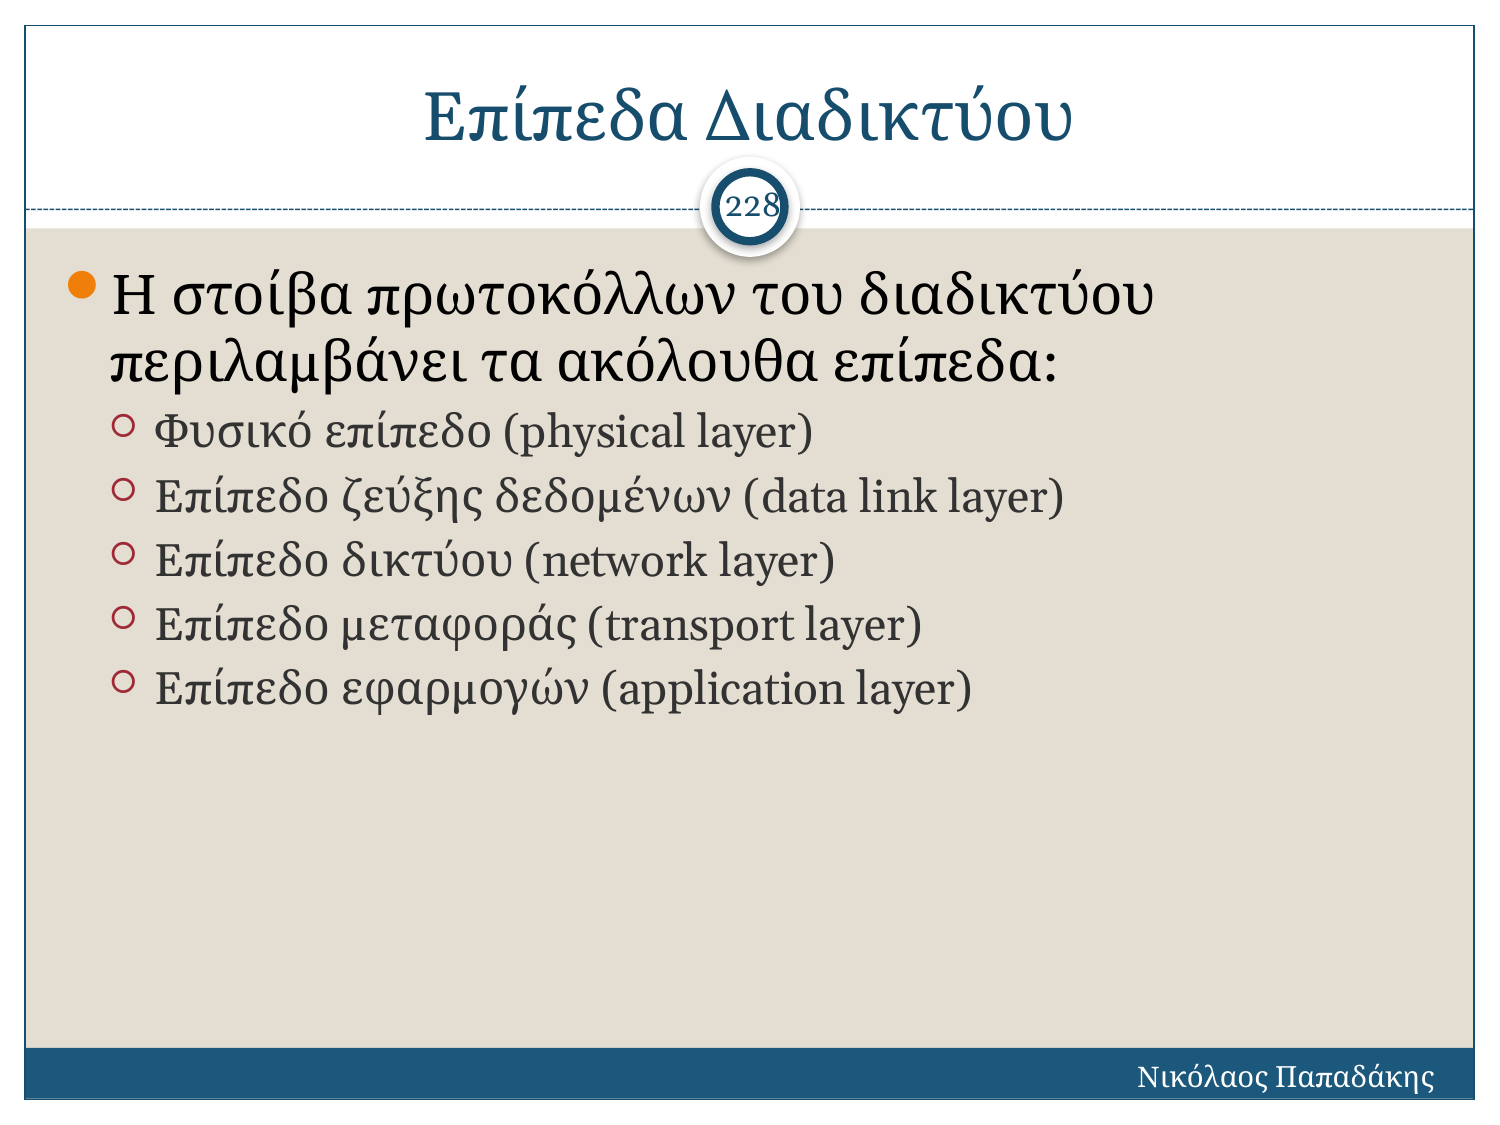

# Επίπεδα Διαδικτύου
228
Η στοίβα πρωτοκόλλων του διαδικτύου περιλαμβάνει τα ακόλουθα επίπεδα:
Φυσικό επίπεδο (physical layer)
Επίπεδο ζεύξης δεδομένων (data link layer)
Επίπεδο δικτύου (network layer)
Επίπεδο μεταφοράς (transport layer)
Επίπεδο εφαρμογών (application layer)

Νικόλαος Παπαδάκης